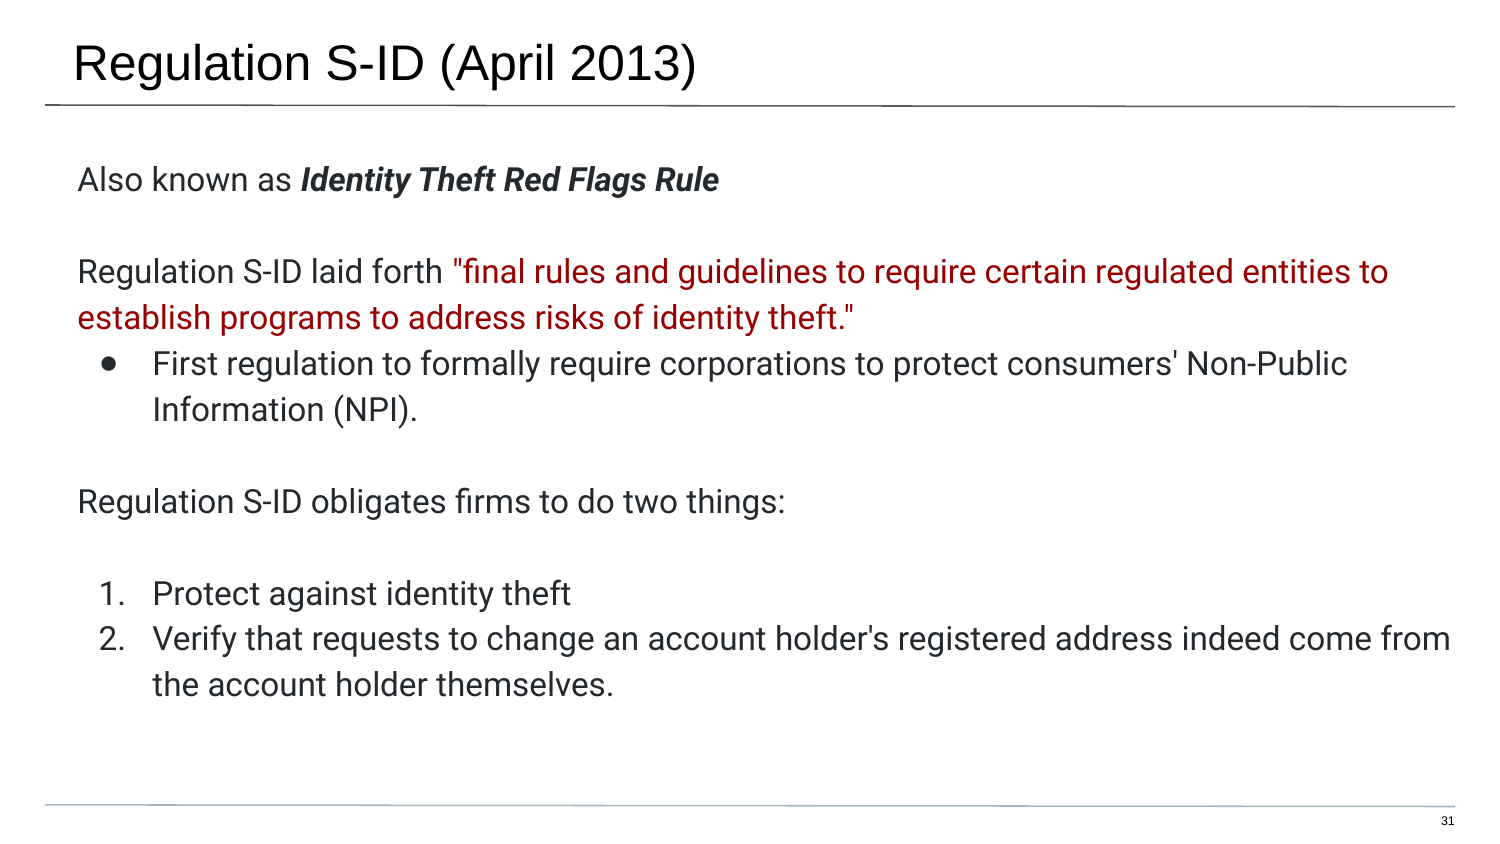

# Regulation S-ID (April 2013)
Also known as Identity Theft Red Flags Rule

Regulation S-ID laid forth "final rules and guidelines to require certain regulated entities to establish programs to address risks of identity theft."
First regulation to formally require corporations to protect consumers' Non-Public Information (NPI).
Regulation S-ID obligates firms to do two things:

Protect against identity theft
Verify that requests to change an account holder's registered address indeed come from the account holder themselves.

31